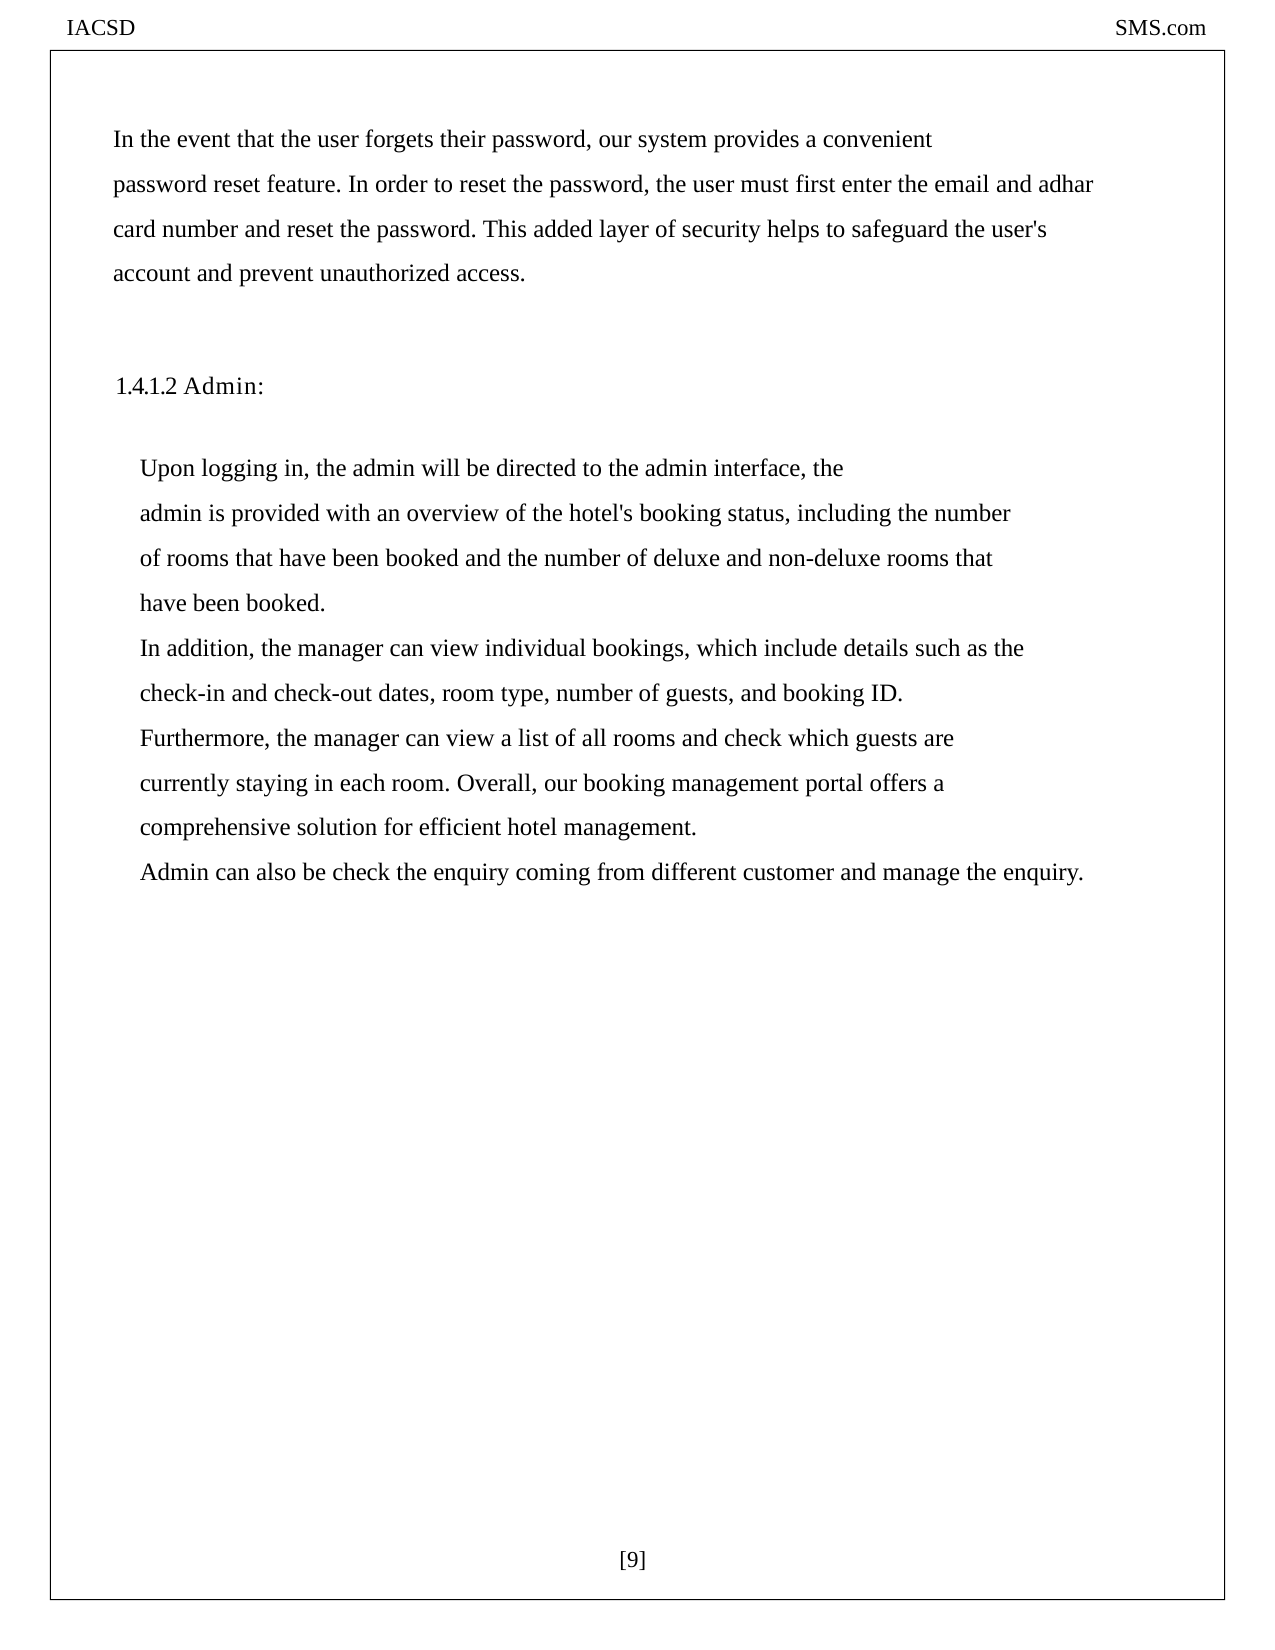

IACSD
SMS.com

In the event that the user forgets their password, our system provides a convenient
password reset feature. In order to reset the password, the user must first enter the email and adhar card number and reset the password. This added layer of security helps to safeguard the user's account and prevent unauthorized access.
1.4.1.2 Admin:

Upon logging in, the admin will be directed to the admin interface, the
admin is provided with an overview of the hotel's booking status, including the number
of rooms that have been booked and the number of deluxe and non-deluxe rooms that
have been booked.
In addition, the manager can view individual bookings, which include details such as the
check-in and check-out dates, room type, number of guests, and booking ID.
Furthermore, the manager can view a list of all rooms and check which guests are
currently staying in each room. Overall, our booking management portal offers a
comprehensive solution for efficient hotel management.
Admin can also be check the enquiry coming from different customer and manage the enquiry.
[9]